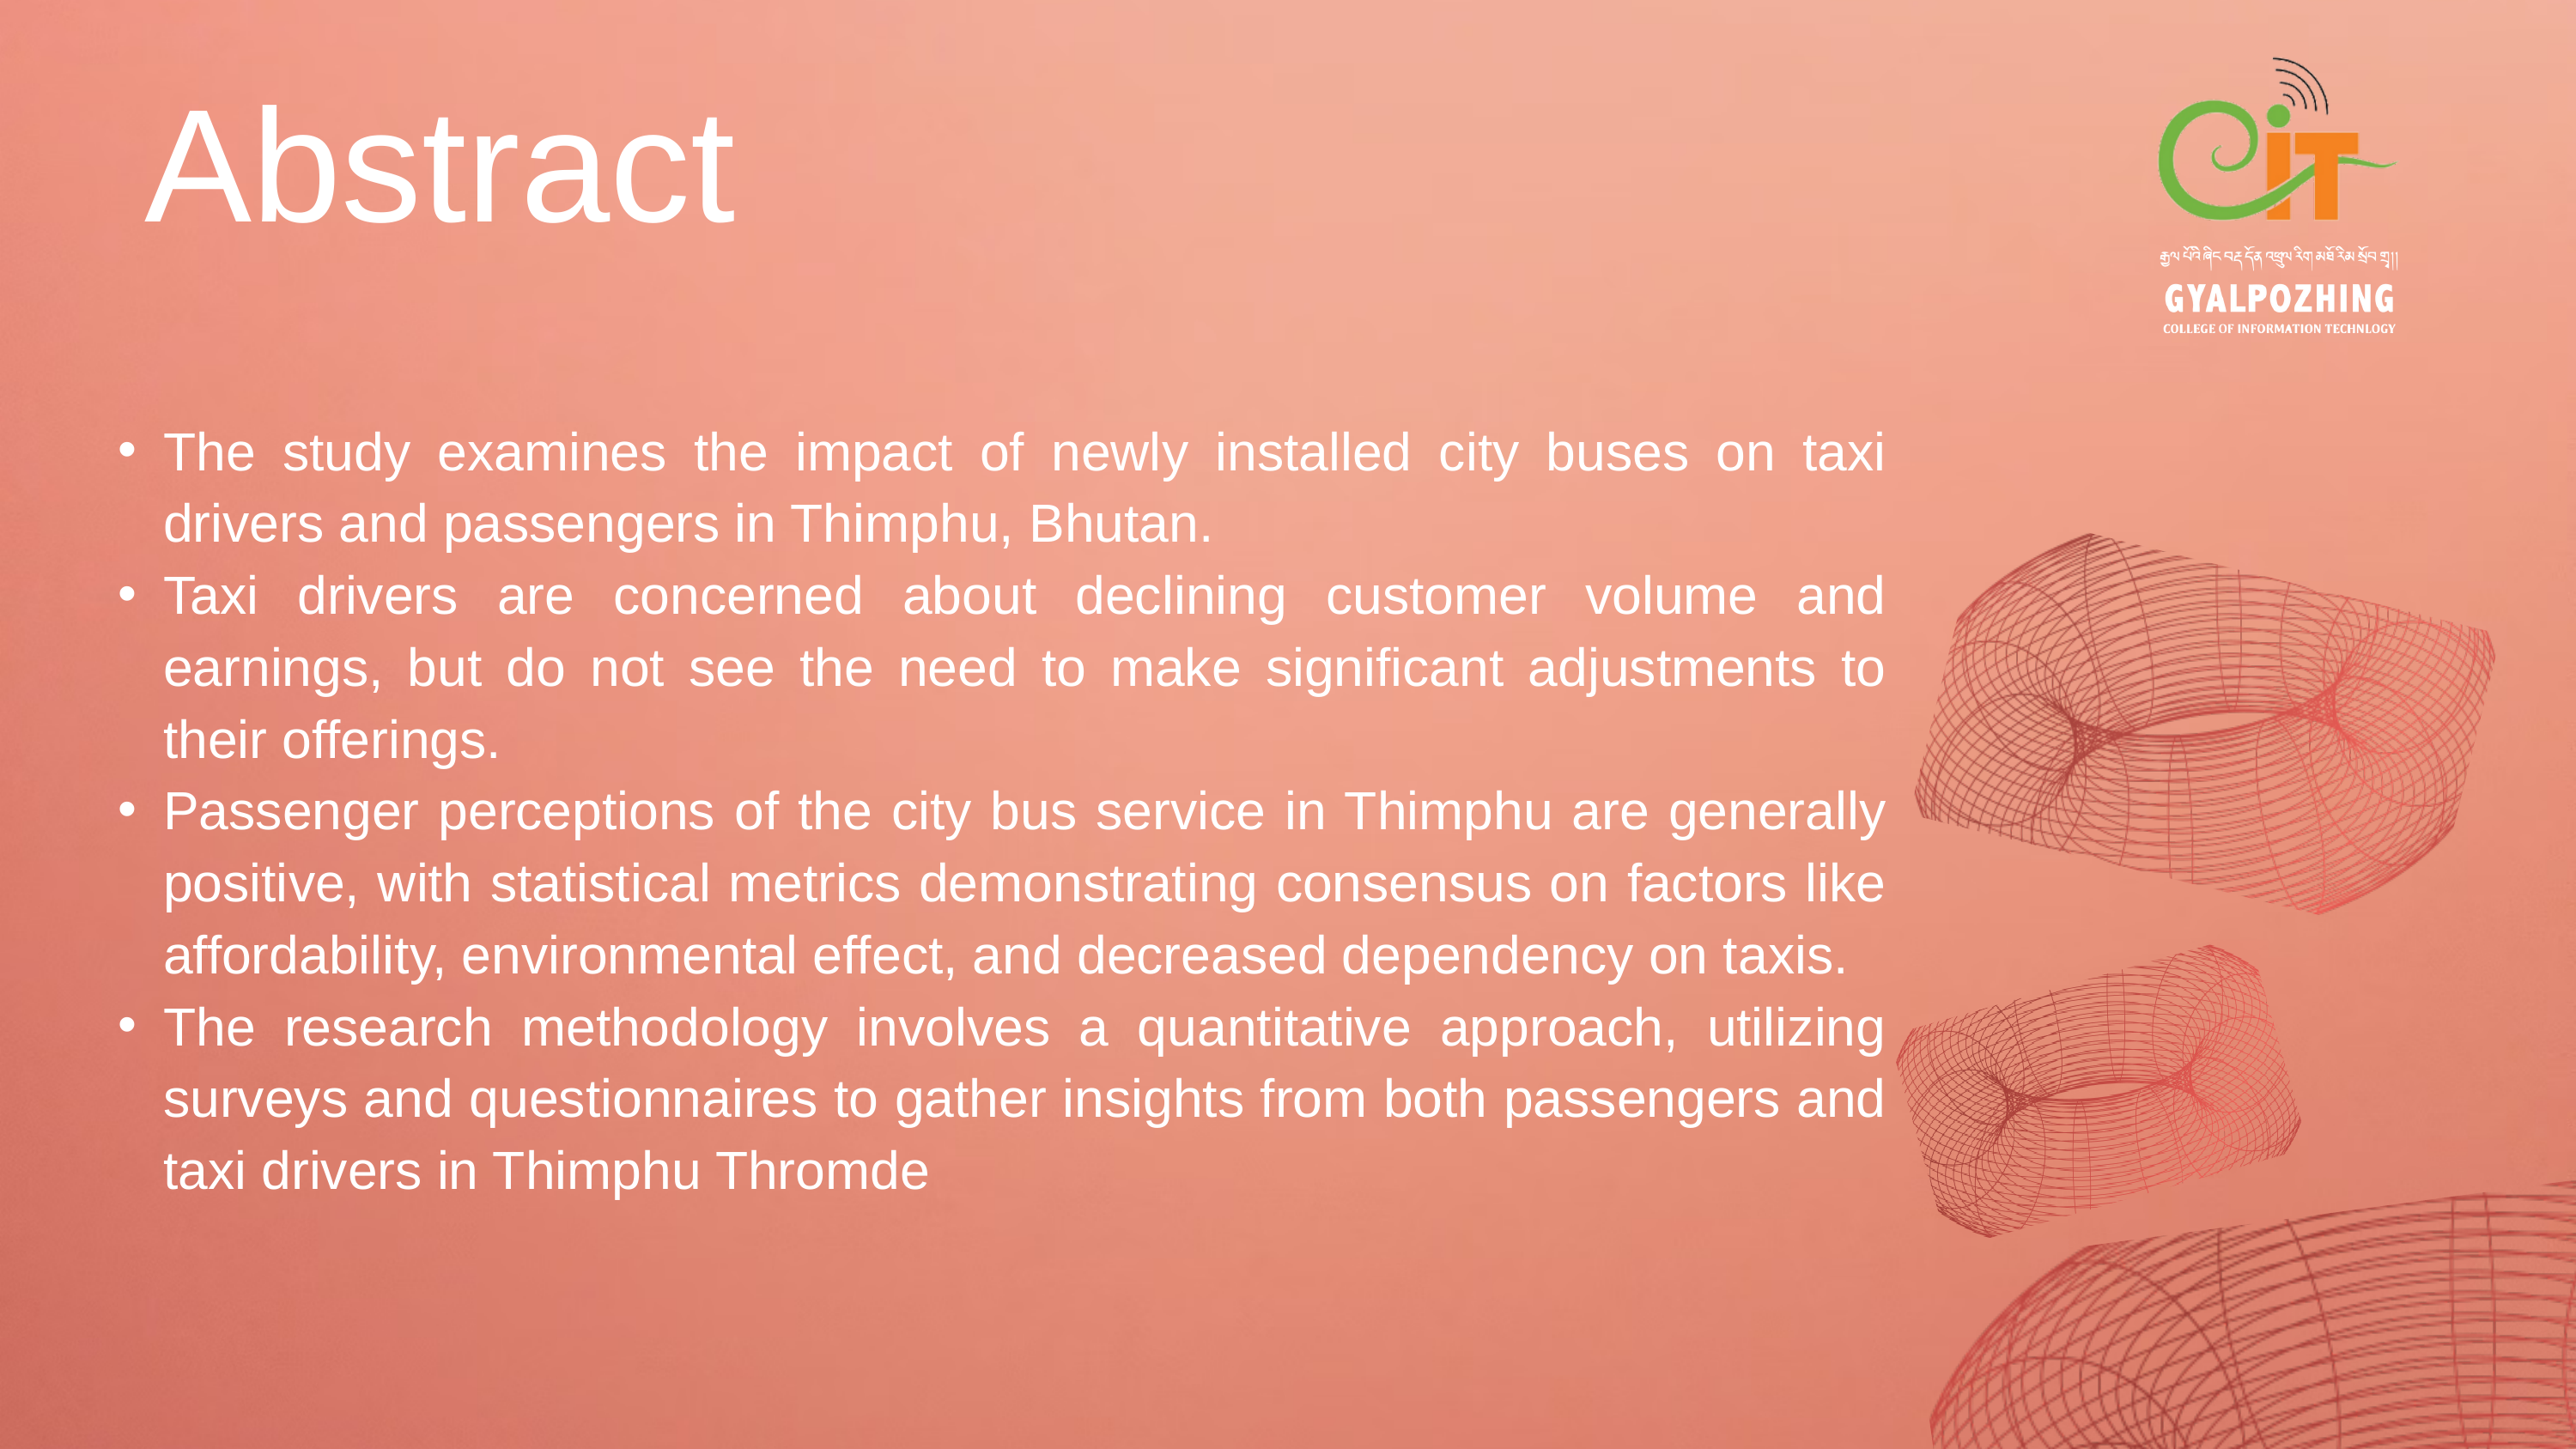

Abstract
The study examines the impact of newly installed city buses on taxi drivers and passengers in Thimphu, Bhutan.
Taxi drivers are concerned about declining customer volume and earnings, but do not see the need to make significant adjustments to their offerings.
Passenger perceptions of the city bus service in Thimphu are generally positive, with statistical metrics demonstrating consensus on factors like affordability, environmental effect, and decreased dependency on taxis.
The research methodology involves a quantitative approach, utilizing surveys and questionnaires to gather insights from both passengers and taxi drivers in Thimphu Thromde